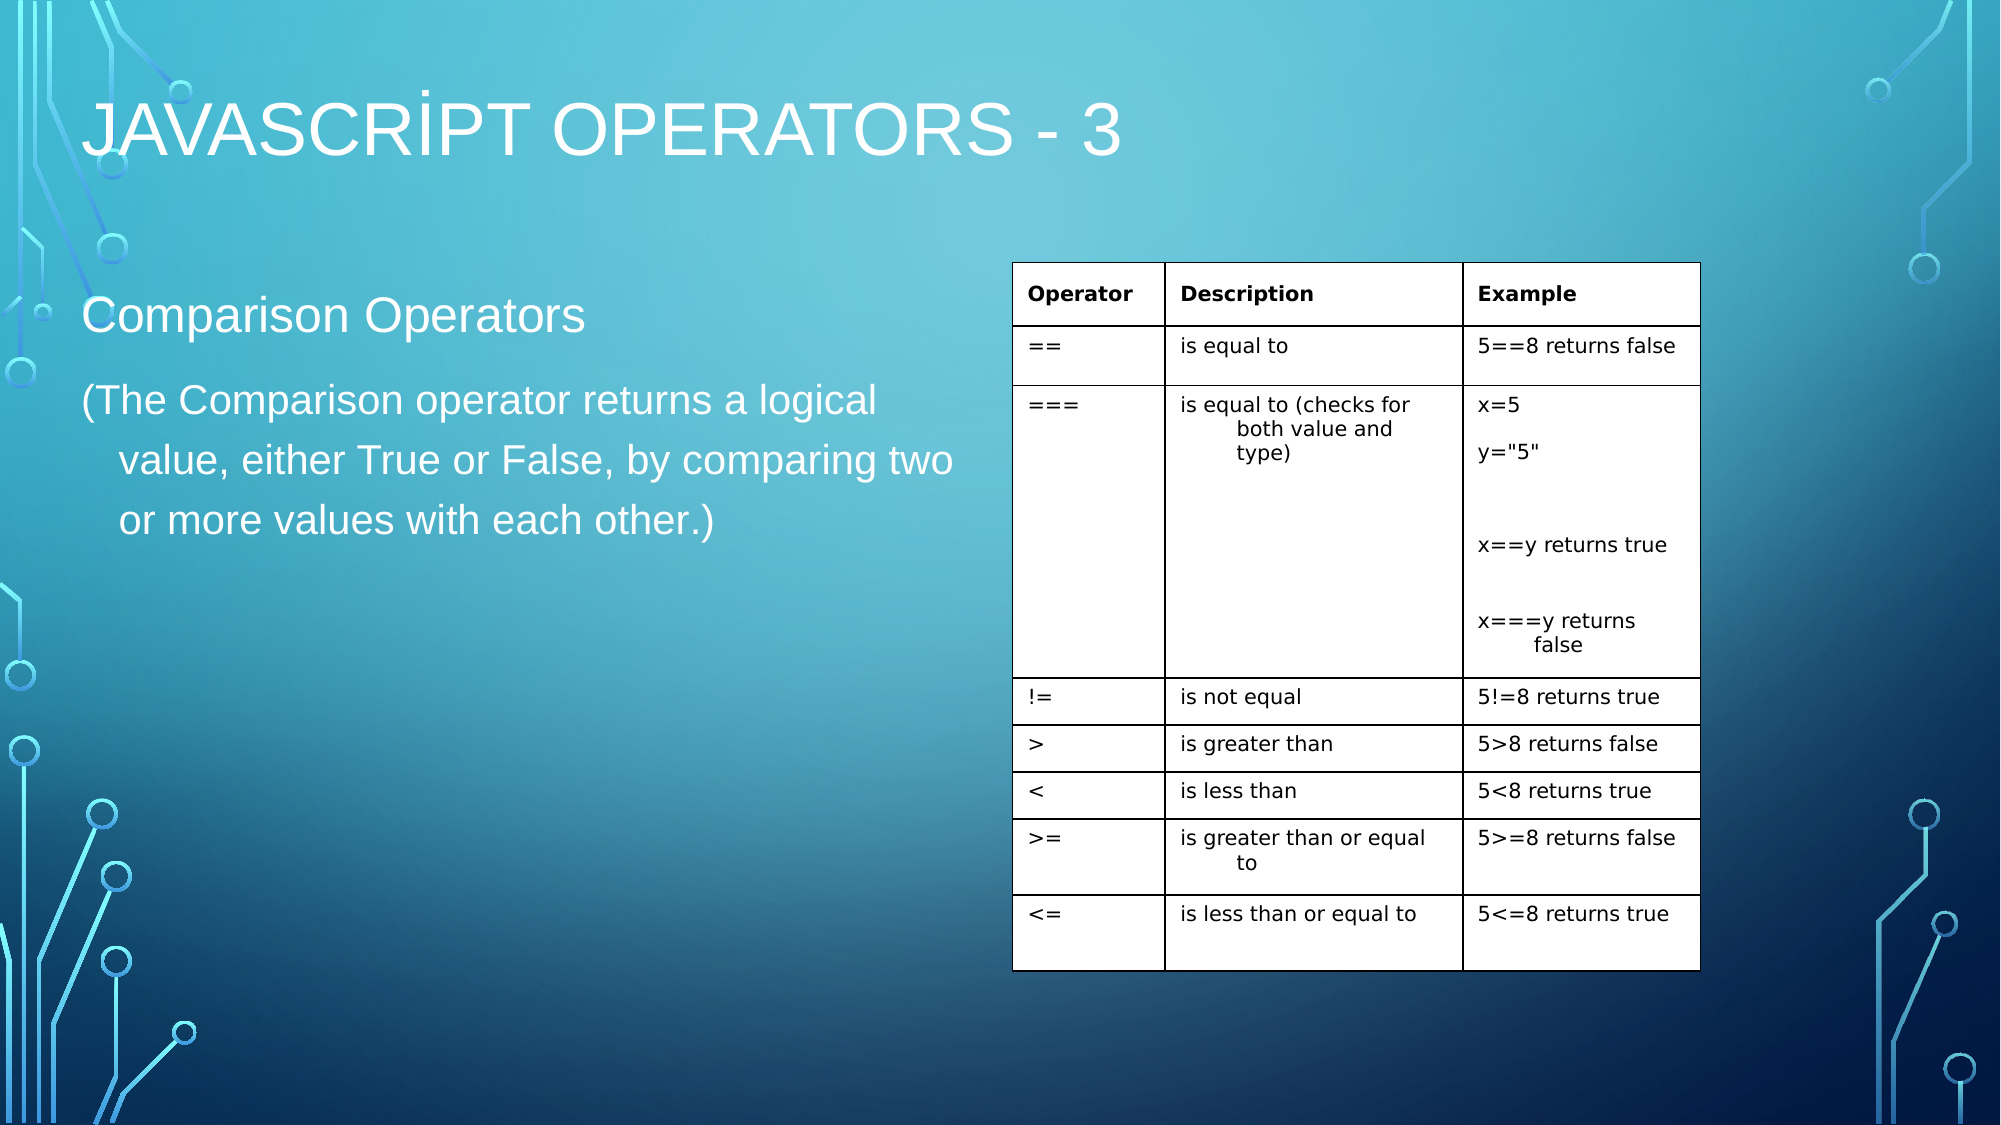

# JavaScript Operators - 3
Comparison Operators
(The Comparison operator returns a logical value, either True or False, by comparing two or more values ​​with each other.)

| Operator | Description | Example |
| --- | --- | --- |
| == | is equal to | 5==8 returns false |
| === | is equal to (checks for both value and type) | x=5 |
|  |  | y="5" |
|  |  |  |
|  |  | x==y returns true |
|  |  | x===y returns false |
| != | is not equal | 5!=8 returns true |
| > | is greater than | 5>8 returns false |
| < | is less than | 5<8 returns true |
| >= | is greater than or equal to | 5>=8 returns false |
| <= | is less than or equal to | 5<=8 returns true |